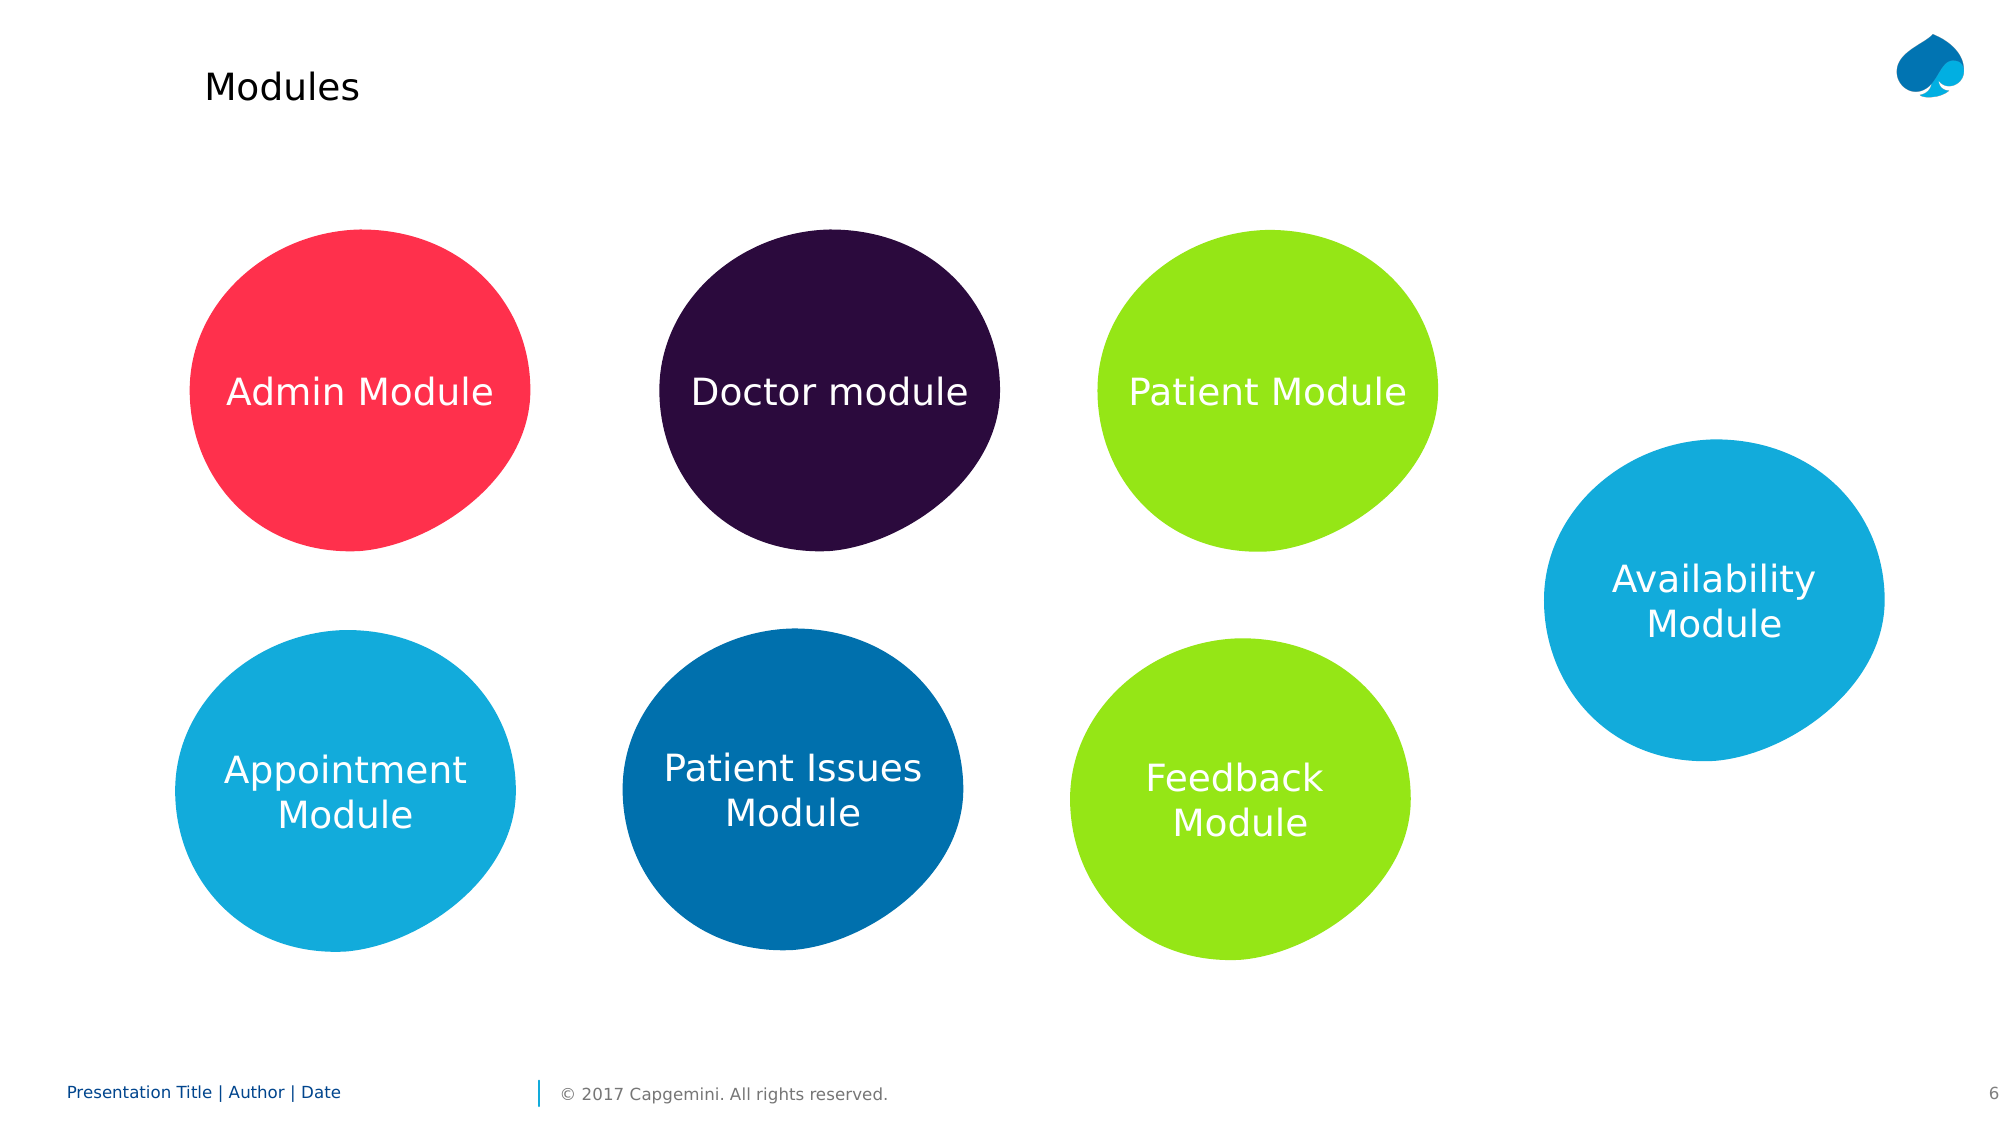

Modules

Doctor module
Admin Module
Patient Module
Availability Module
Patient Issues Module
Appointment Module
Feedback  Module